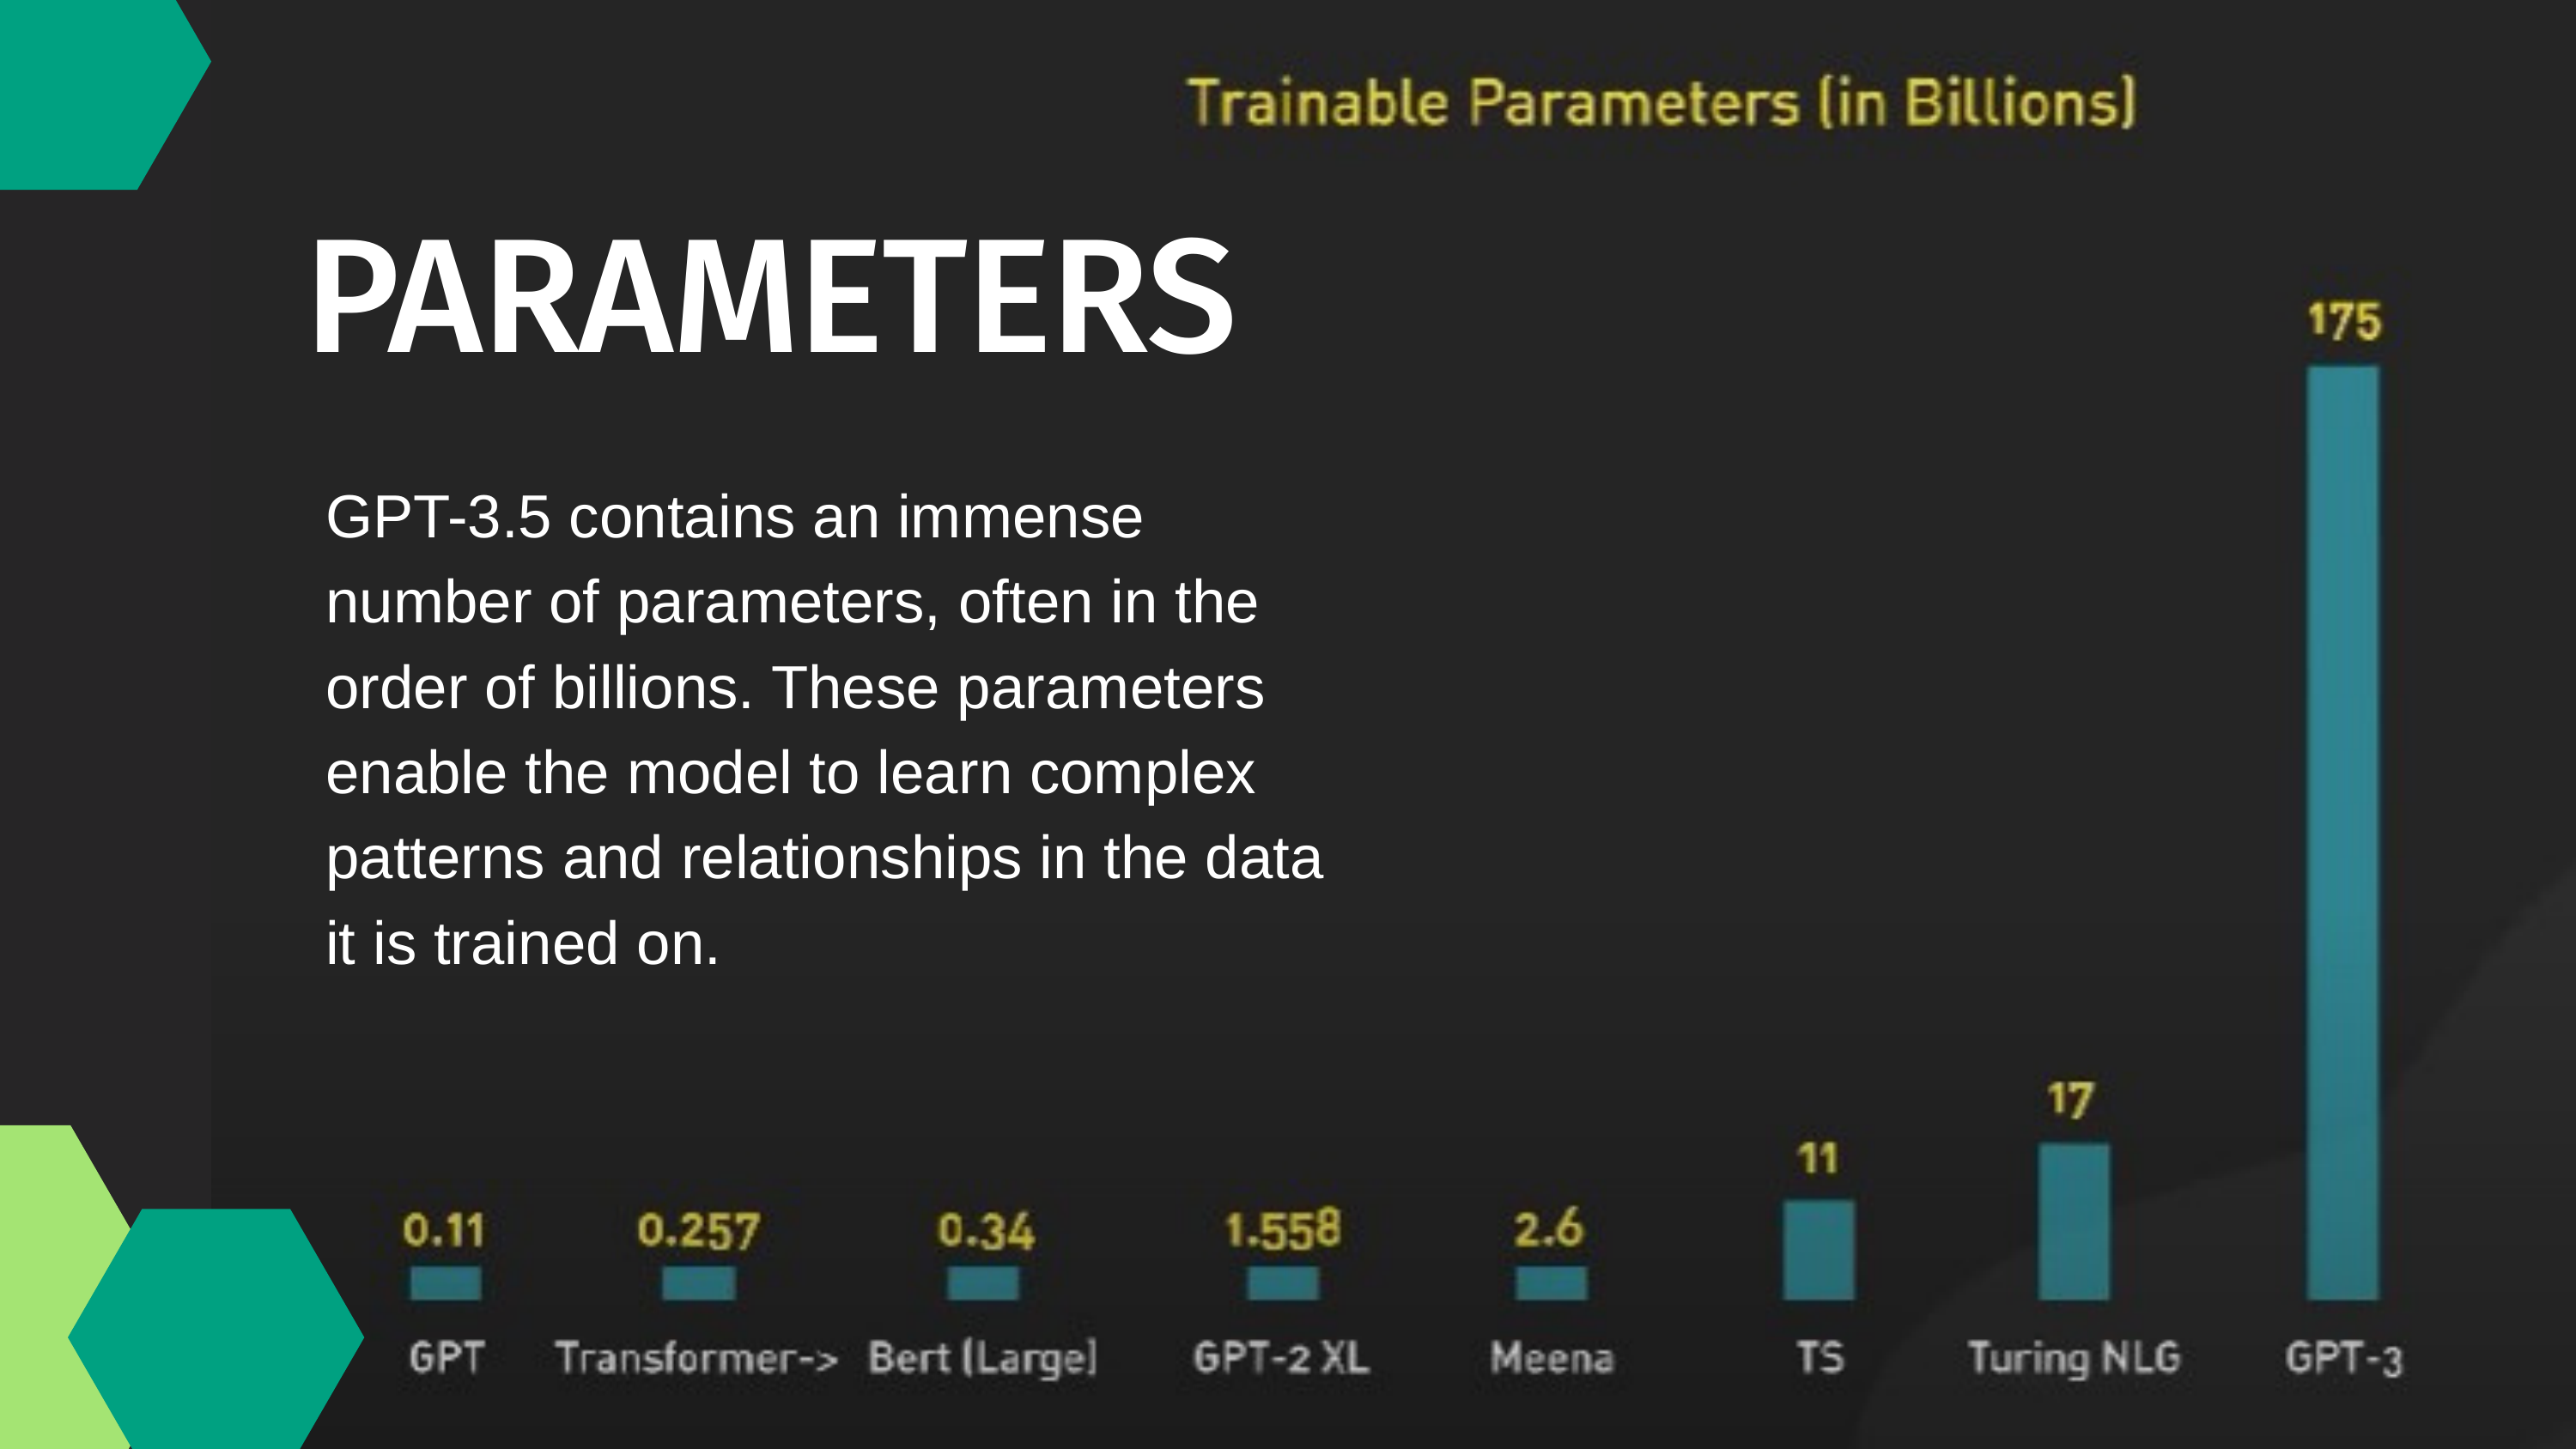

PARAMETERS

GPT-3.5 contains an immense number of parameters, often in the order of billions. These parameters enable the model to learn complex patterns and relationships in the data it is trained on.